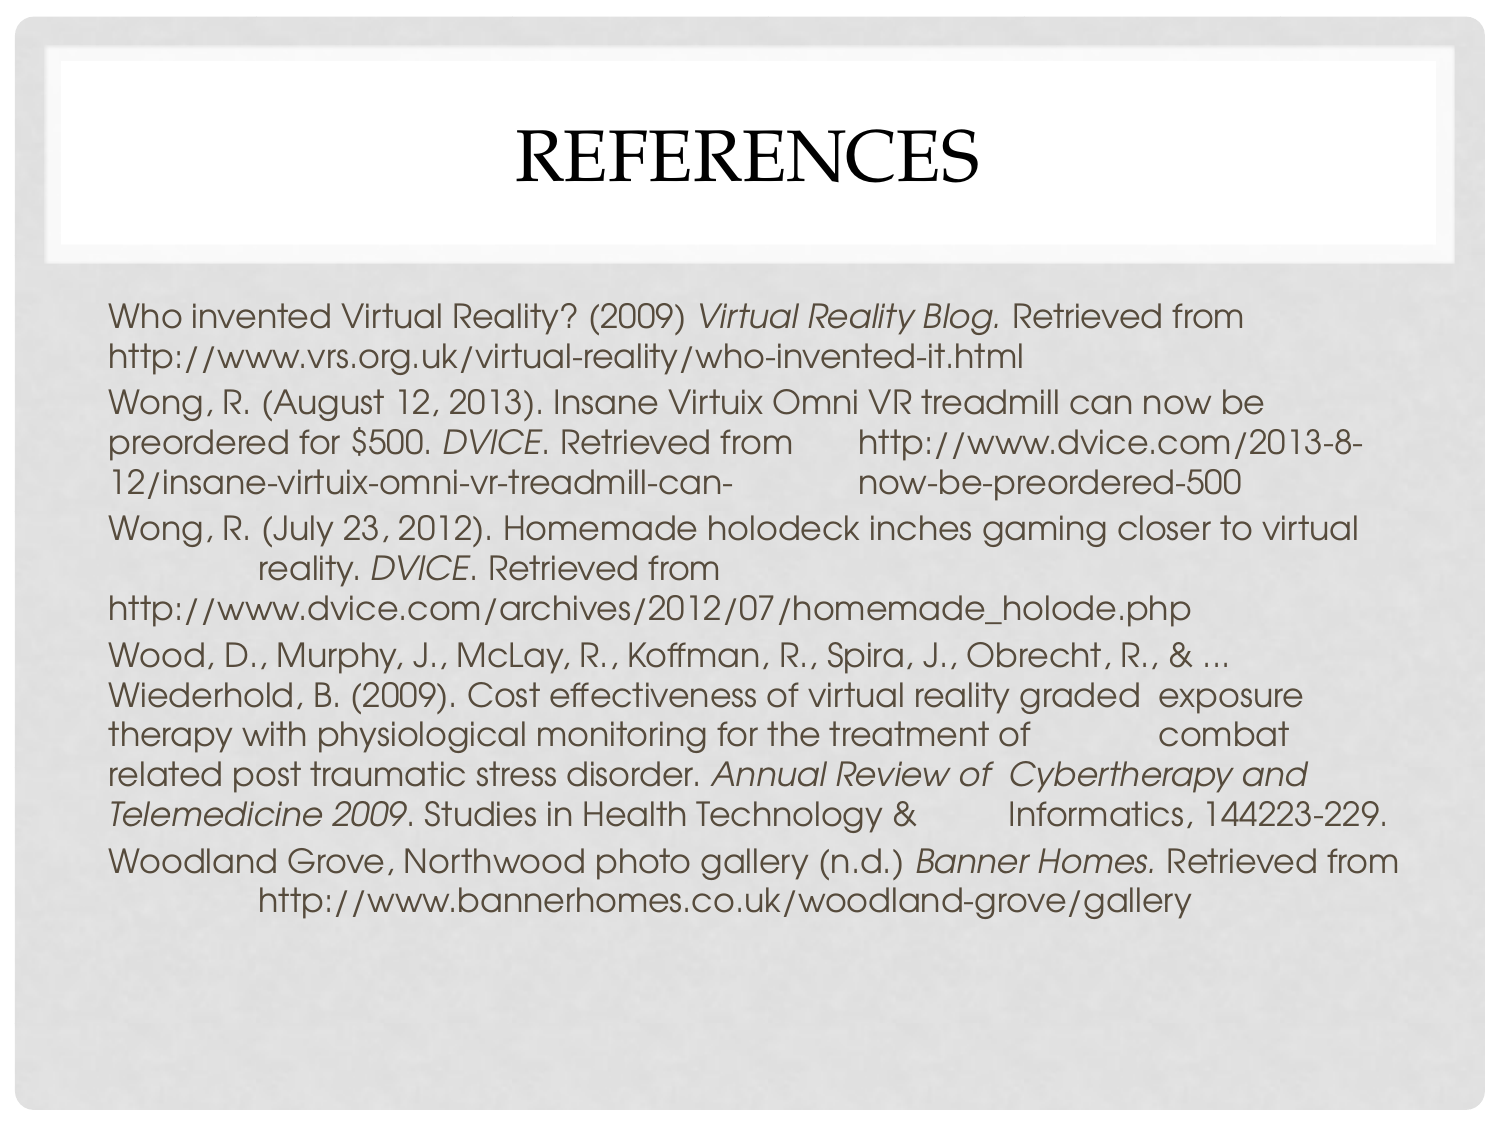

# References
Who invented Virtual Reality? (2009) Virtual Reality Blog. Retrieved from 	http://www.vrs.org.uk/virtual-reality/who-invented-it.html
Wong, R. (August 12, 2013). Insane Virtuix Omni VR treadmill can now be 	preordered for $500. DVICE. Retrieved from 	http://www.dvice.com/2013-8-12/insane-virtuix-omni-vr-treadmill-can-	now-be-preordered-500
Wong, R. (July 23, 2012). Homemade holodeck inches gaming closer to virtual 	reality. DVICE. Retrieved from 	http://www.dvice.com/archives/2012/07/homemade_holode.php
Wood, D., Murphy, J., McLay, R., Koffman, R., Spira, J., Obrecht, R., & ... 	Wiederhold, B. (2009). Cost effectiveness of virtual reality graded 	exposure therapy with physiological monitoring for the treatment of 	combat related post traumatic stress disorder. Annual Review of 	Cybertherapy and Telemedicine 2009. Studies in Health Technology & 	Informatics, 144223-229.
Woodland Grove, Northwood photo gallery (n.d.) Banner Homes. Retrieved from 	http://www.bannerhomes.co.uk/woodland-grove/gallery